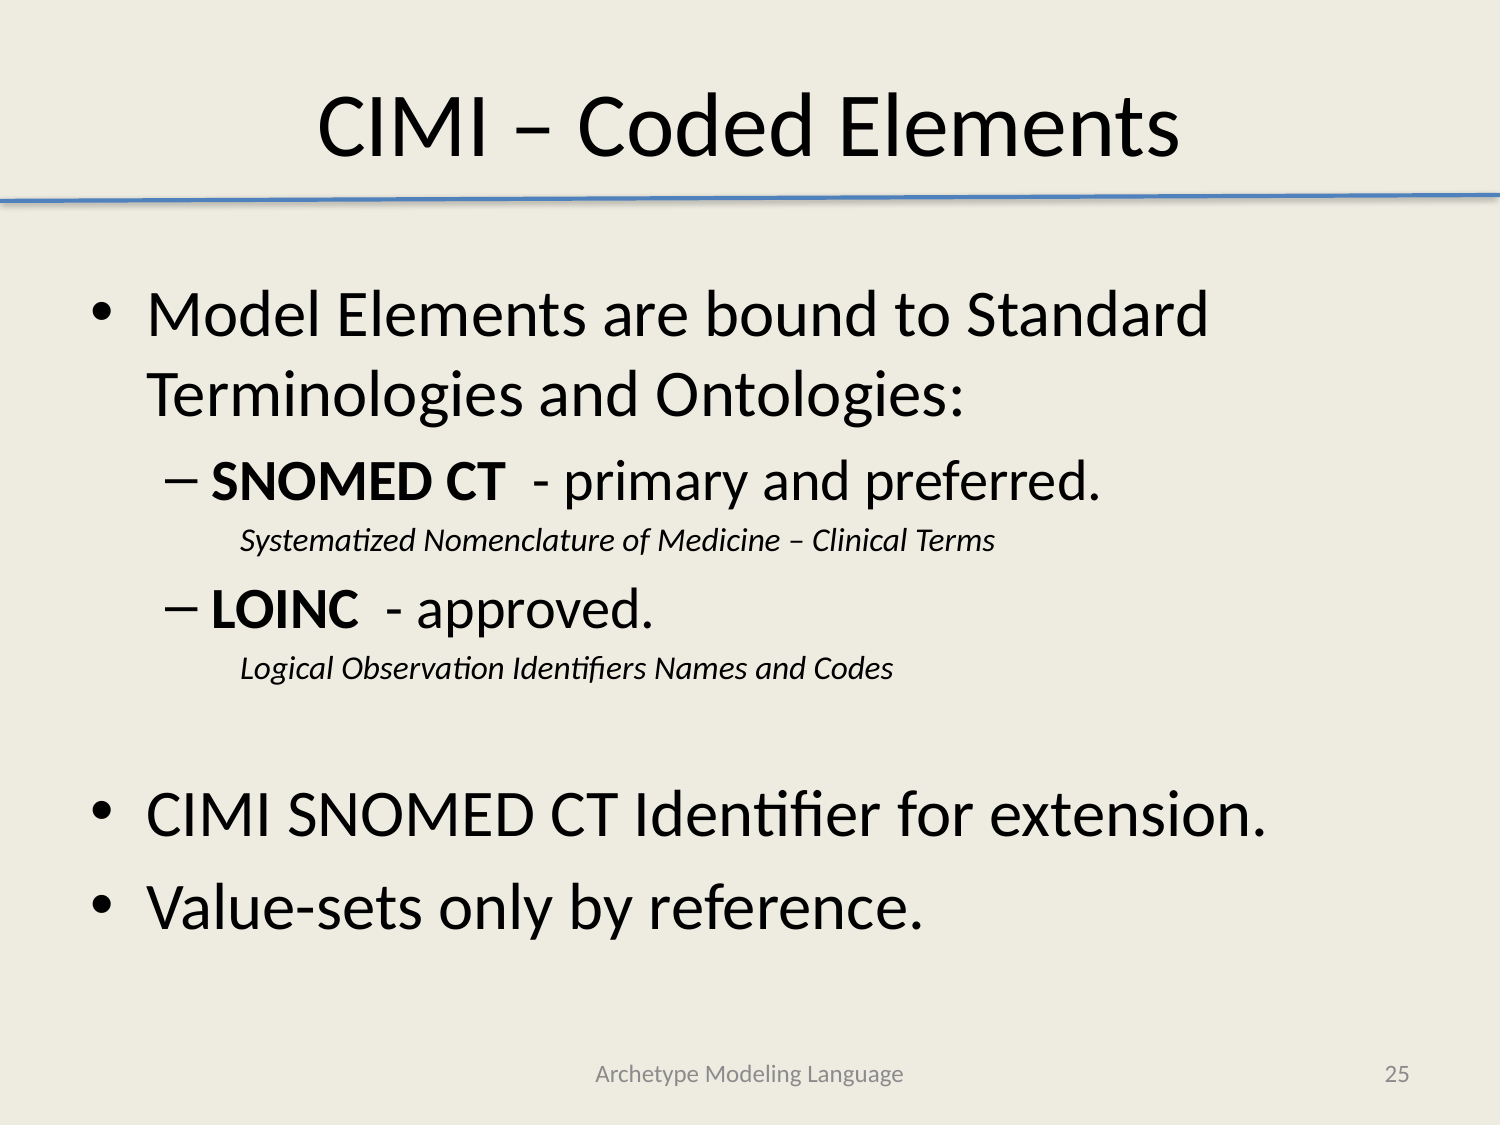

# CIMI – Coded Elements

Model Elements are bound to Standard Terminologies and Ontologies:
SNOMED CT  - primary and preferred.
Systematized Nomenclature of Medicine – Clinical Terms
LOINC  - approved.
Logical Observation Identifiers Names and Codes

CIMI SNOMED CT Identifier for extension.
Value-sets only by reference.
Archetype Modeling Language
25